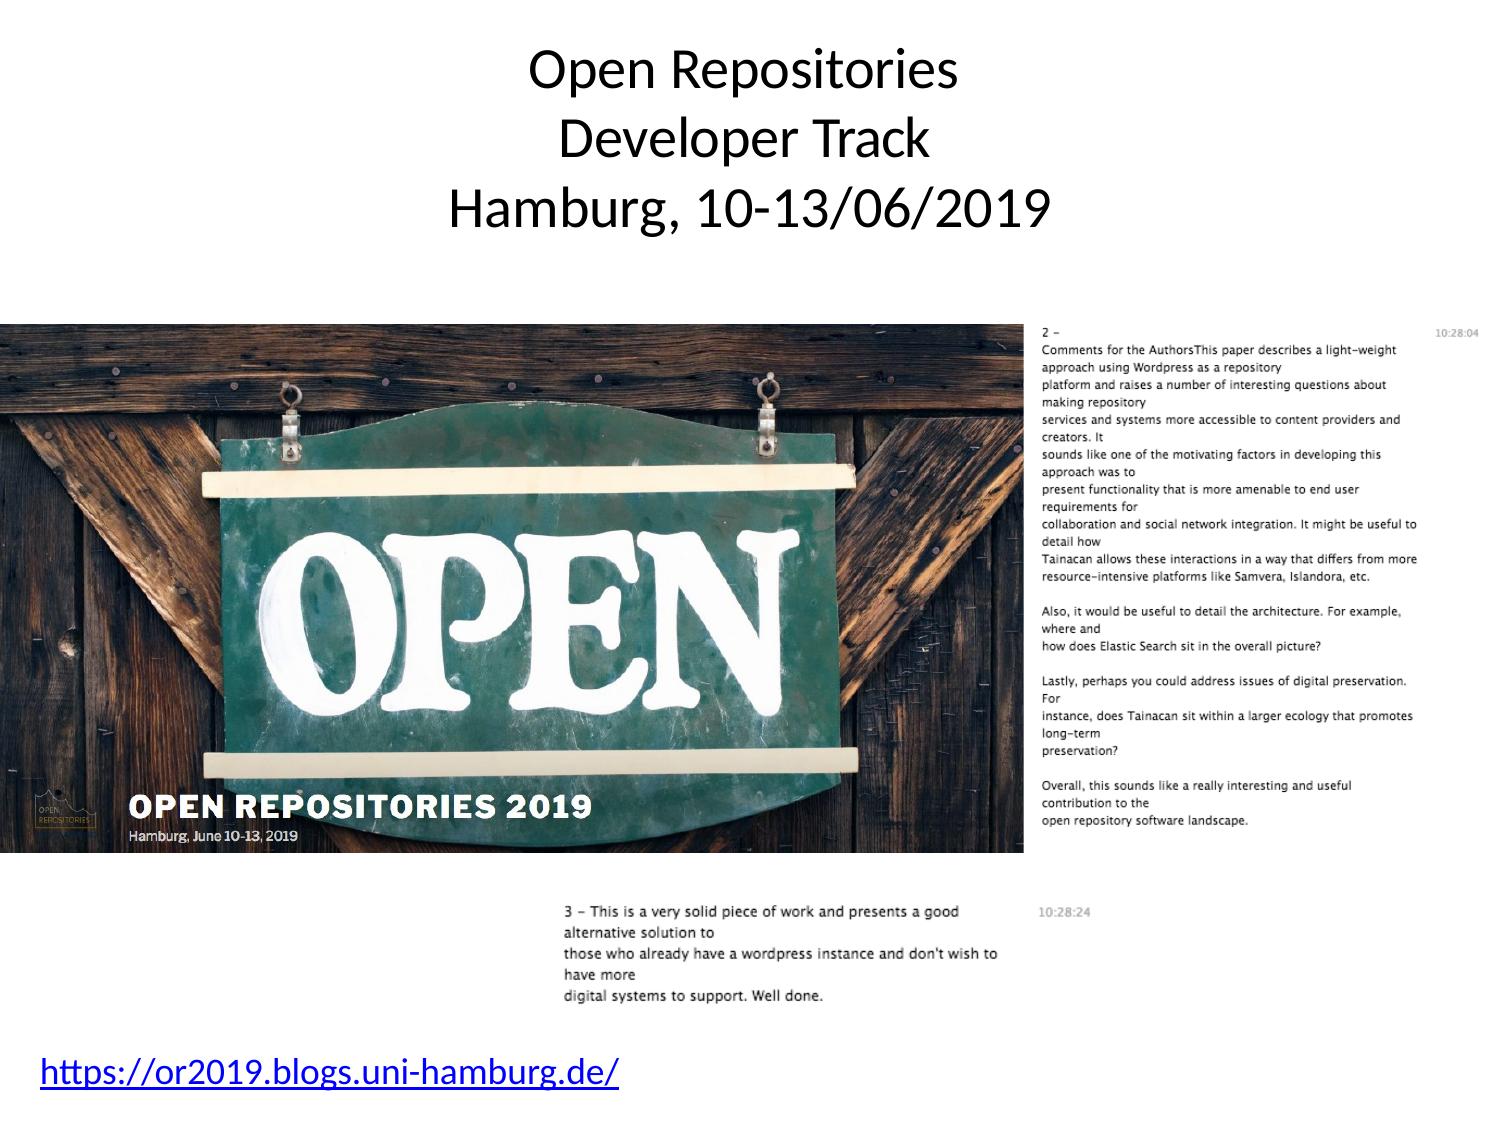

# Open Repositories  Developer Track  Hamburg, 10-13/06/2019

https://or2019.blogs.uni-hamburg.de/